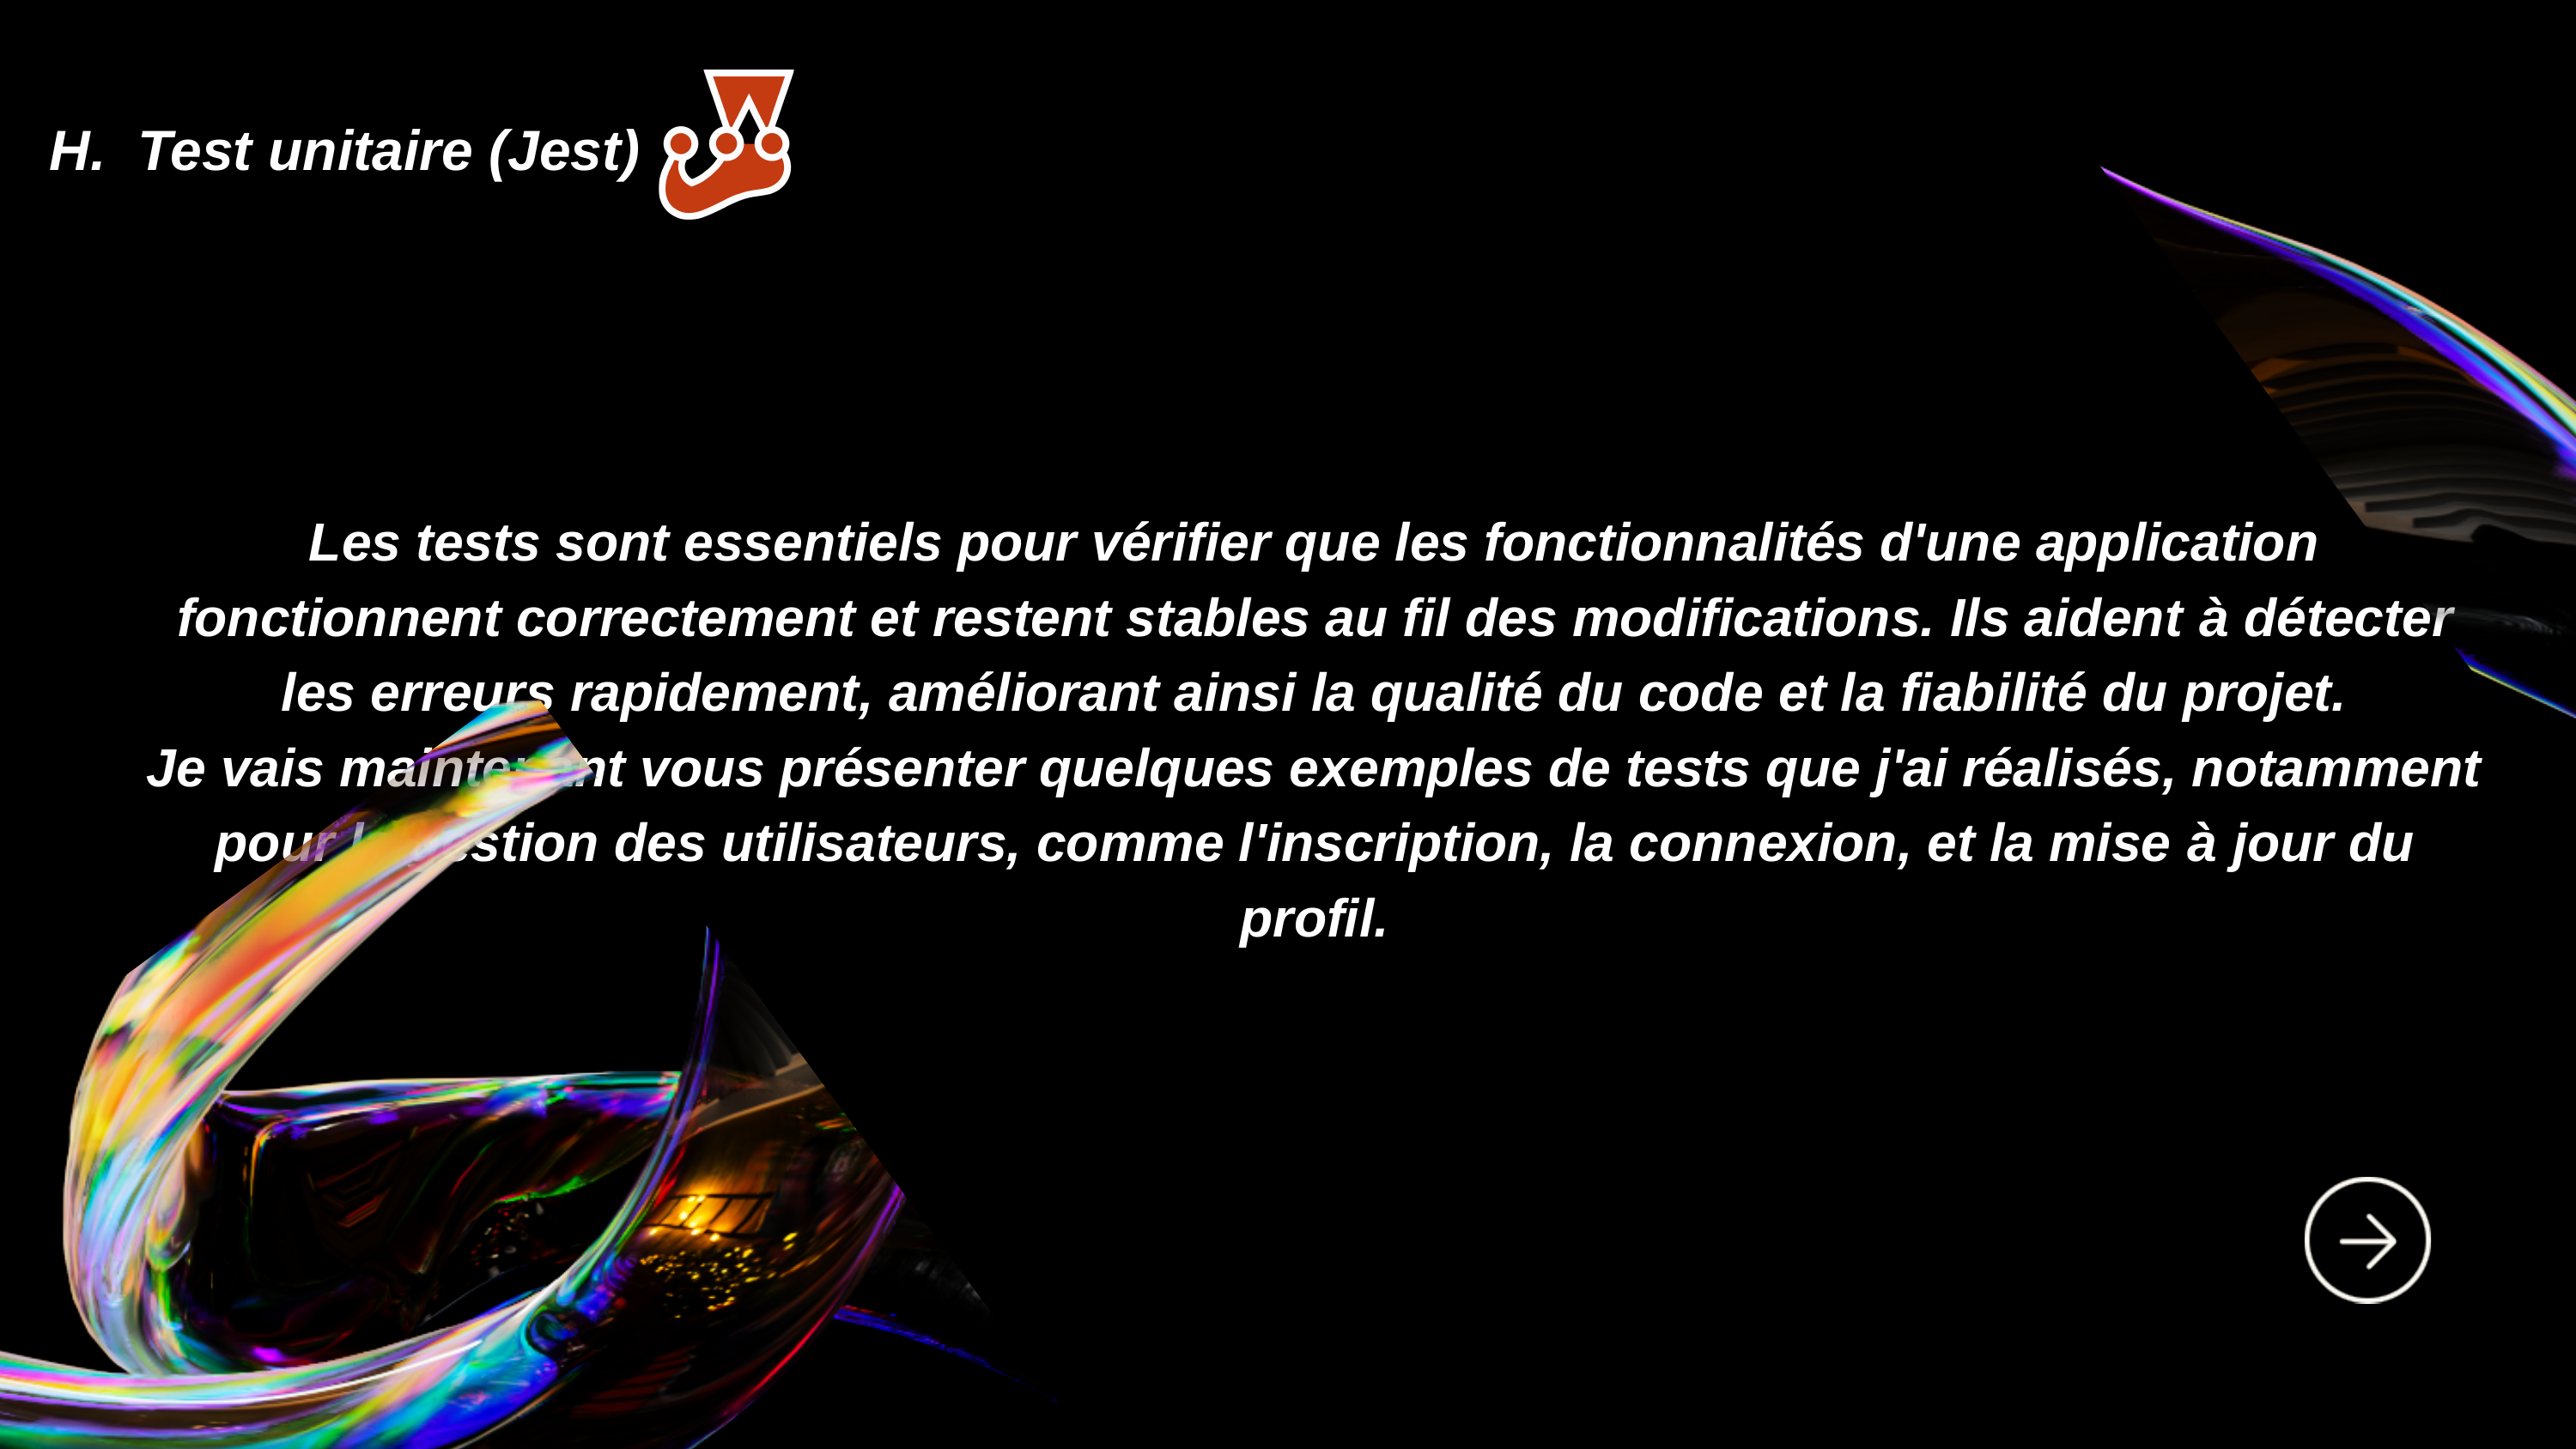

H.  Test unitaire (Jest)

Les tests sont essentiels pour vérifier que les fonctionnalités d'une application fonctionnent correctement et restent stables au fil des modifications. Ils aident à détecter les erreurs rapidement, améliorant ainsi la qualité du code et la fiabilité du projet.
Je vais maintenant vous présenter quelques exemples de tests que j'ai réalisés, notamment pour la gestion des utilisateurs, comme l'inscription, la connexion, et la mise à jour du profil.